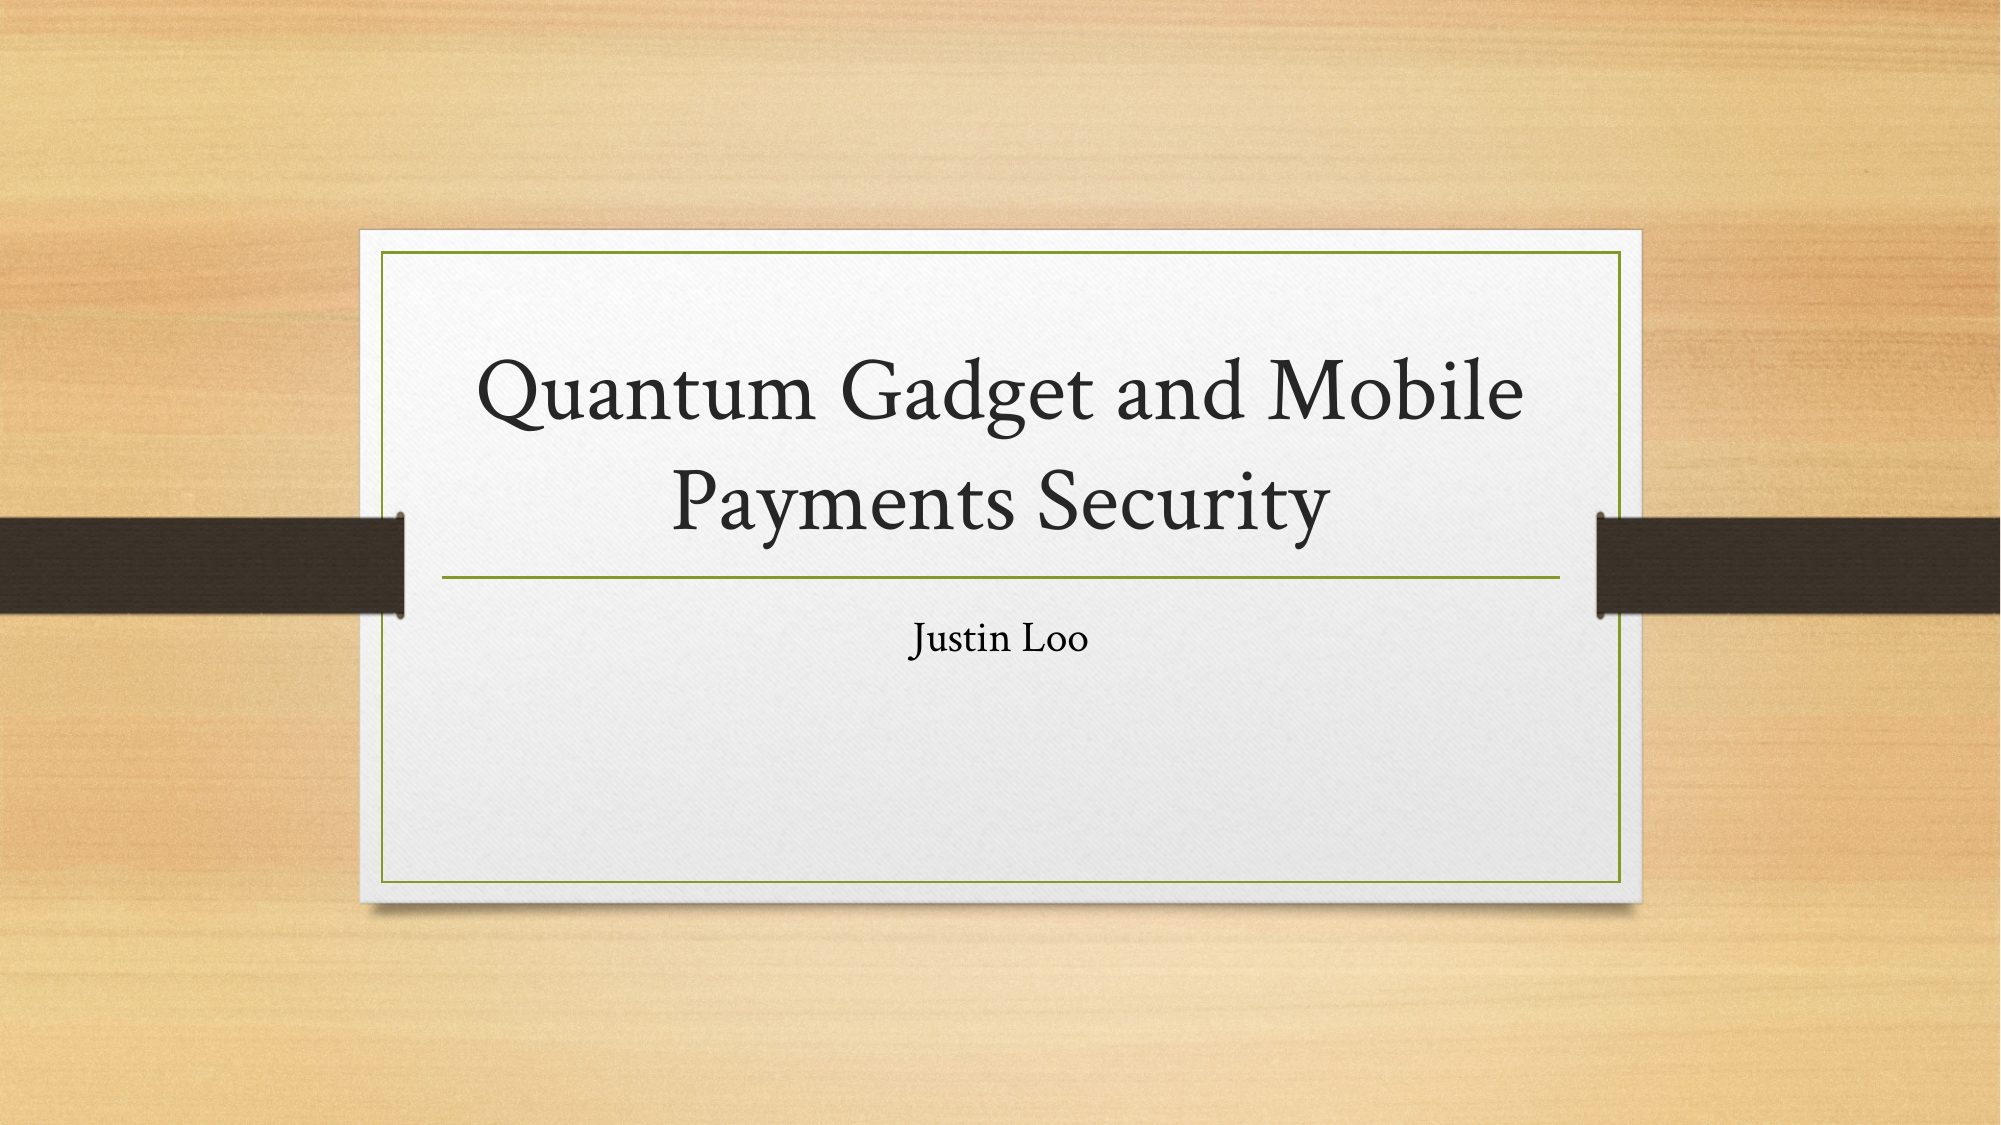

# Quantum Gadget and Mobile Payments Security
Justin Loo